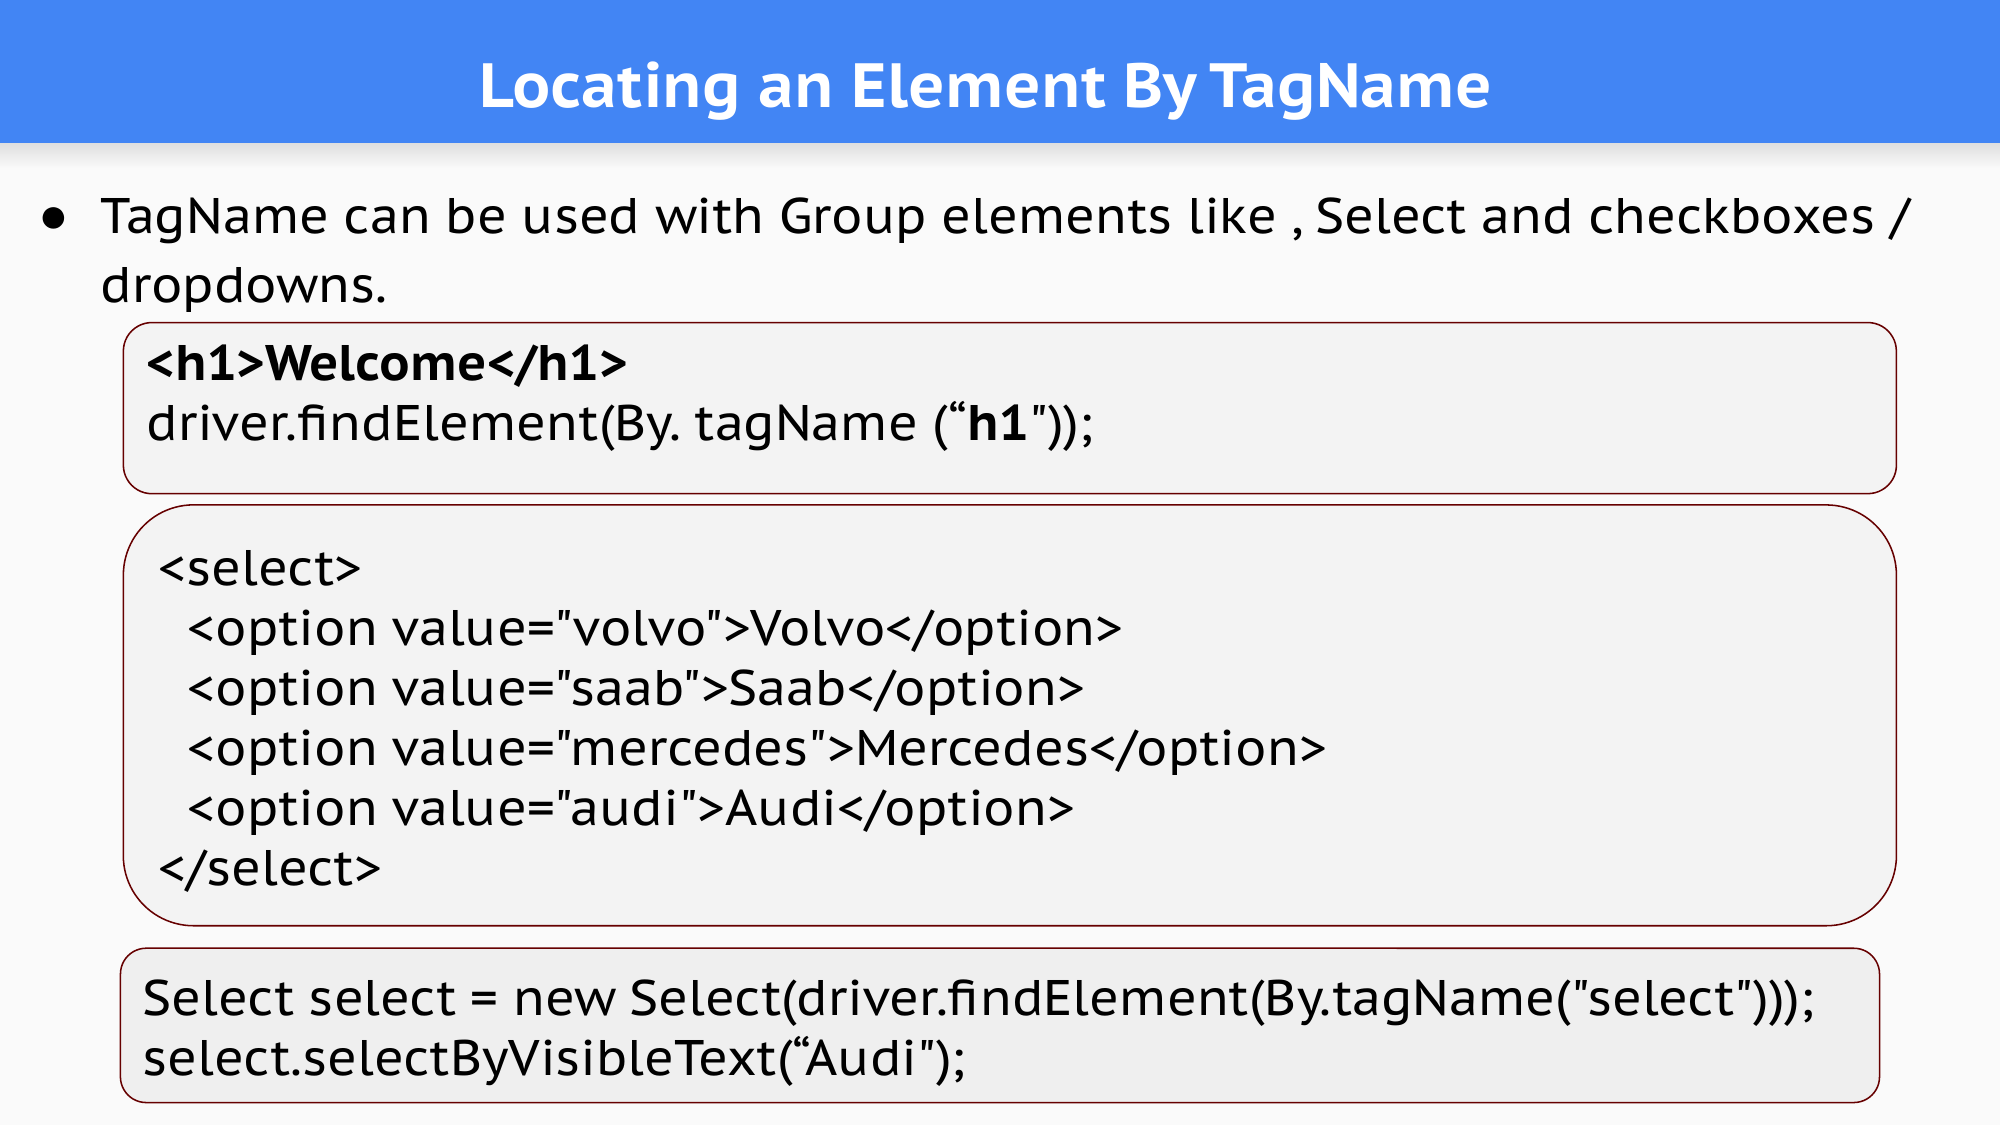

# Locating an Element By TagName
TagName can be used with Group elements like , Select and checkboxes / dropdowns.

<h1>Welcome</h1>
driver.findElement(By. tagName (“h1"));

<select>
  <option value="volvo">Volvo</option>
  <option value="saab">Saab</option>
  <option value="mercedes">Mercedes</option>
  <option value="audi">Audi</option>
</select>
Select select = new Select(driver.findElement(By.tagName("select"))); select.selectByVisibleText(“Audi");